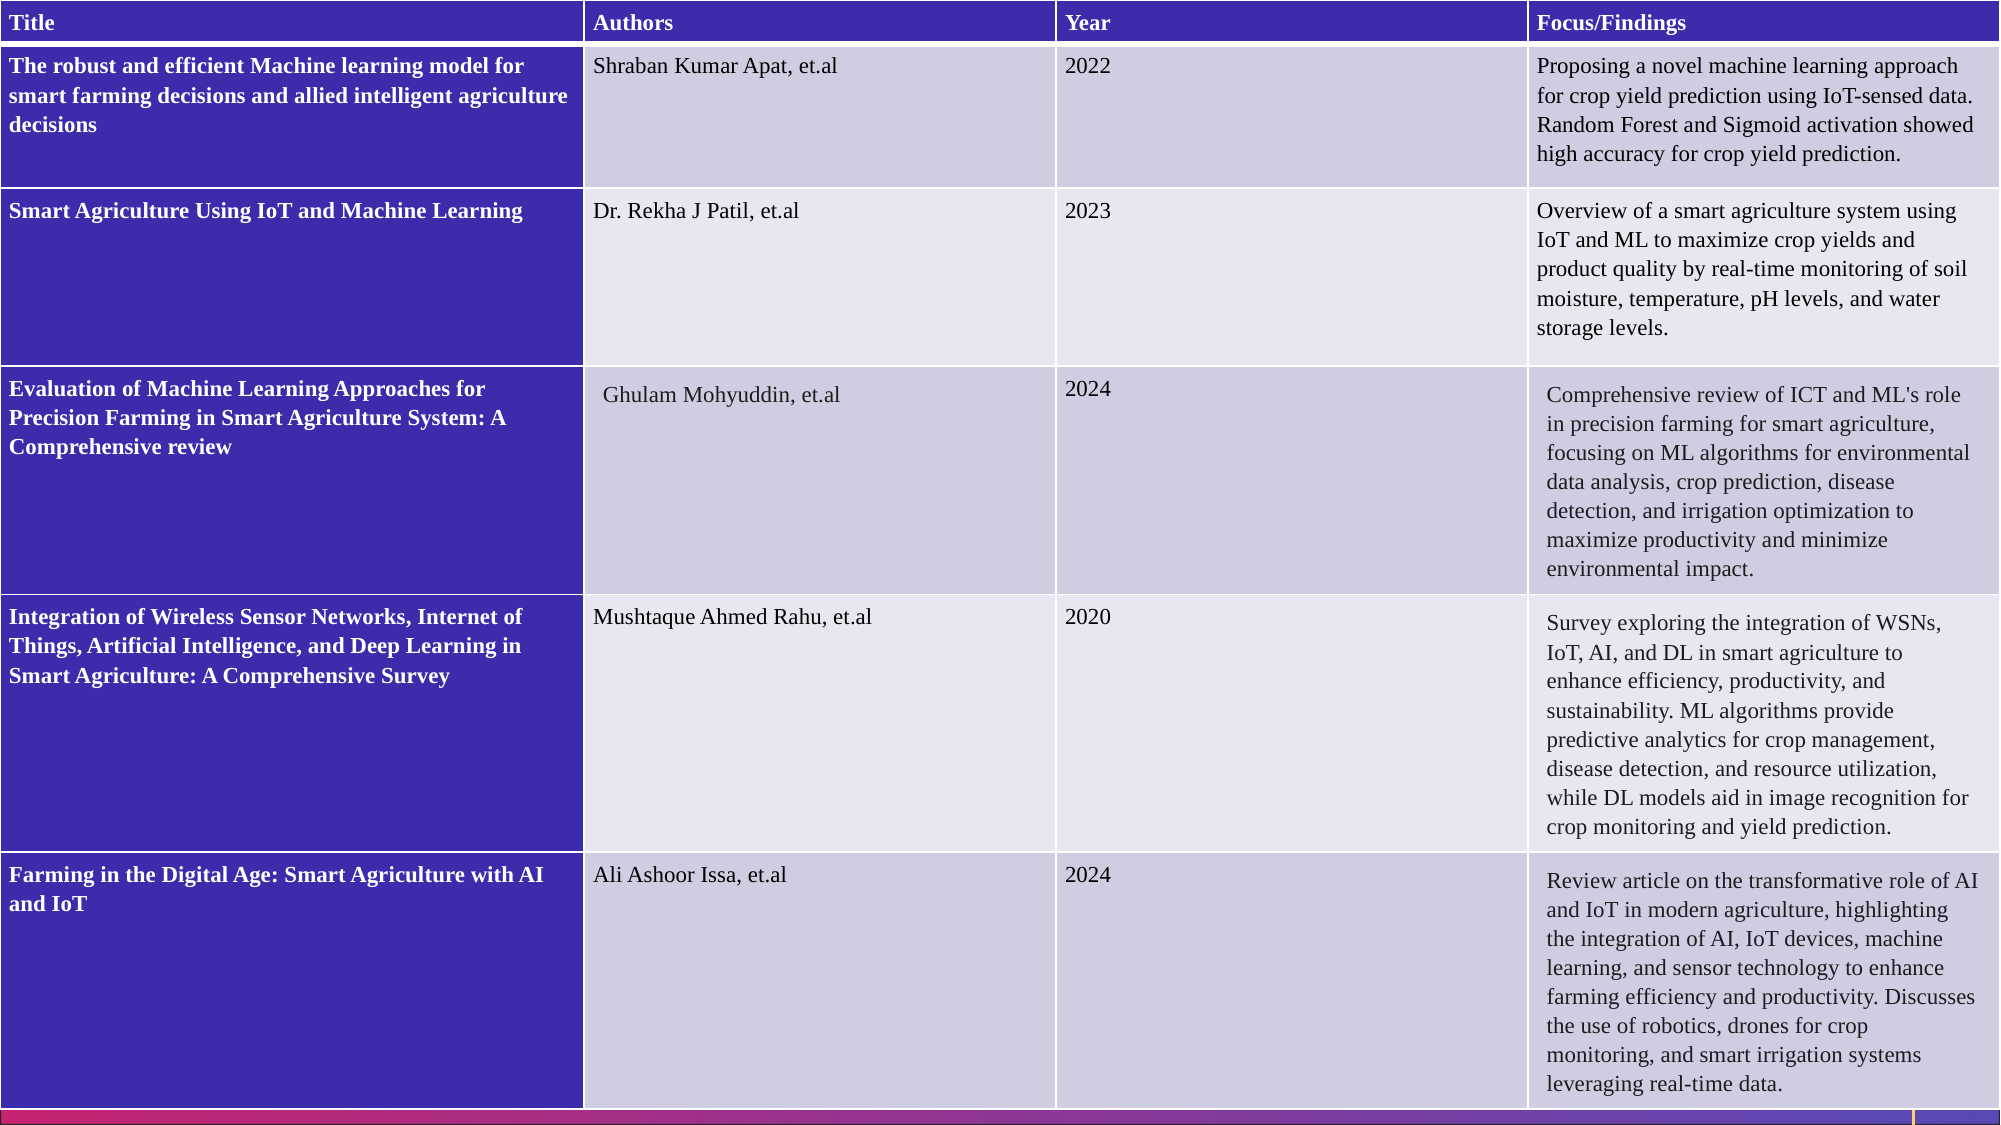

| Title | Authors | Year | Focus/Findings |
| --- | --- | --- | --- |
| The robust and efficient Machine learning model for smart farming decisions and allied intelligent agriculture decisions | Shraban Kumar Apat, et.al | 2022 | Proposing a novel machine learning approach for crop yield prediction using IoT-sensed data. Random Forest and Sigmoid activation showed high accuracy for crop yield prediction. |
| Smart Agriculture Using IoT and Machine Learning | Dr. Rekha J Patil, et.al | 2023 | Overview of a smart agriculture system using IoT and ML to maximize crop yields and product quality by real-time monitoring of soil moisture, temperature, pH levels, and water storage levels. |
| Evaluation of Machine Learning Approaches for Precision Farming in Smart Agriculture System: A Comprehensive review | Ghulam Mohyuddin, et.al | 2024 | Comprehensive review of ICT and ML's role in precision farming for smart agriculture, focusing on ML algorithms for environmental data analysis, crop prediction, disease detection, and irrigation optimization to maximize productivity and minimize environmental impact. |
| Integration of Wireless Sensor Networks, Internet of Things, Artificial Intelligence, and Deep Learning in Smart Agriculture: A Comprehensive Survey | Mushtaque Ahmed Rahu, et.al | 2020 | Survey exploring the integration of WSNs, IoT, AI, and DL in smart agriculture to enhance efficiency, productivity, and sustainability. ML algorithms provide predictive analytics for crop management, disease detection, and resource utilization, while DL models aid in image recognition for crop monitoring and yield prediction. |
| Farming in the Digital Age: Smart Agriculture with AI and IoT | Ali Ashoor Issa, et.al | 2024 | Review article on the transformative role of AI and IoT in modern agriculture, highlighting the integration of AI, IoT devices, machine learning, and sensor technology to enhance farming efficiency and productivity. Discusses the use of robotics, drones for crop monitoring, and smart irrigation systems leveraging real-time data. |
#

Presentation Title
6